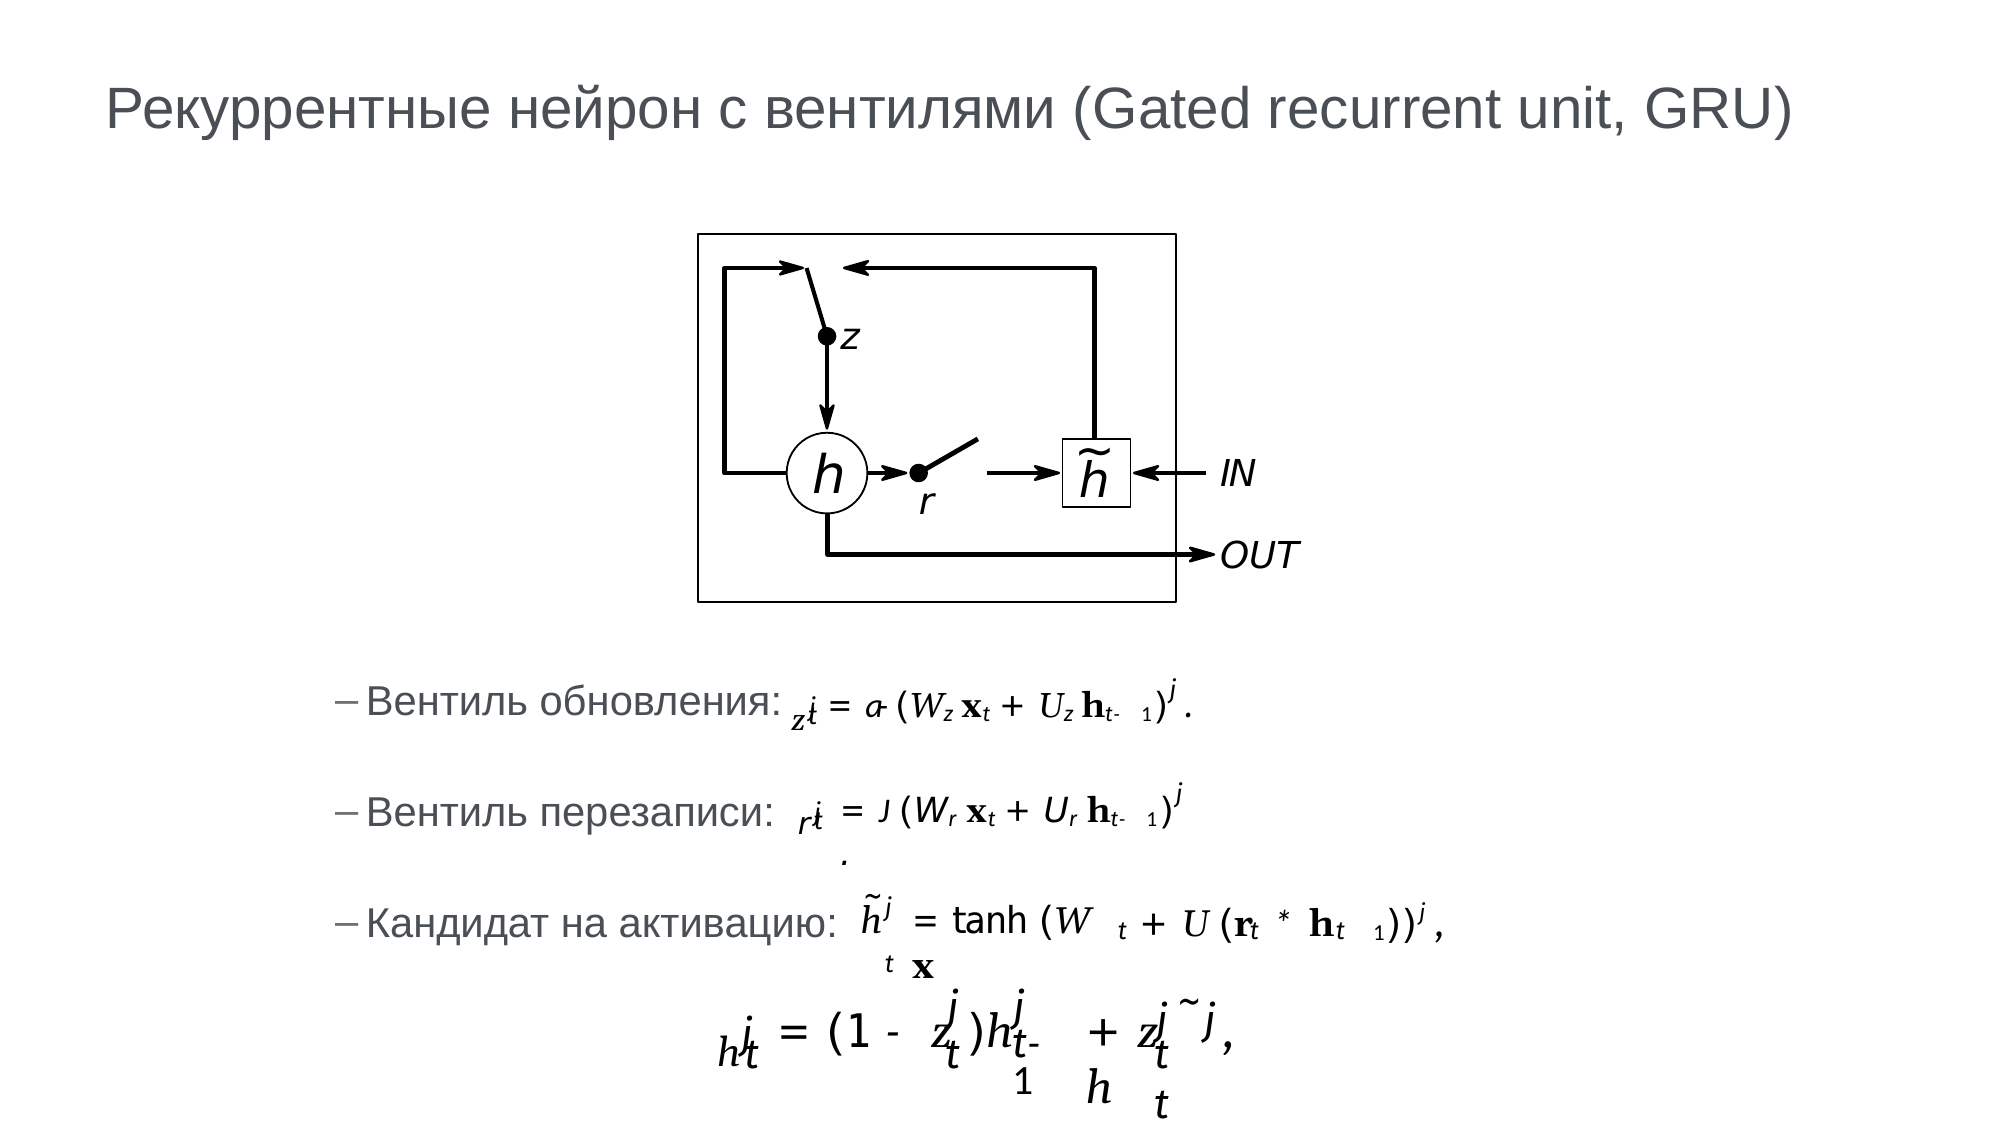

# Рекуррентные нейрон с вентилями (Gated recurrent unit, GRU)

z

~

h
h
IN

r

OUT

zj
Вентиль обновления:

Вентиль перезаписи:

Кандидат на активацию:

j
= a- (Wz xt + Uz ht-1)	.
t
rj
j
= J (Wr xt + Ur ht-1)	.
t
˜
j  t
h
= tanh (W x
+ U (r	* h	1))j ,
t
t
t
hj
˜
j	j
t-1
j	j
= (1 - z	)h
+ z	h
,
t	t
t
t